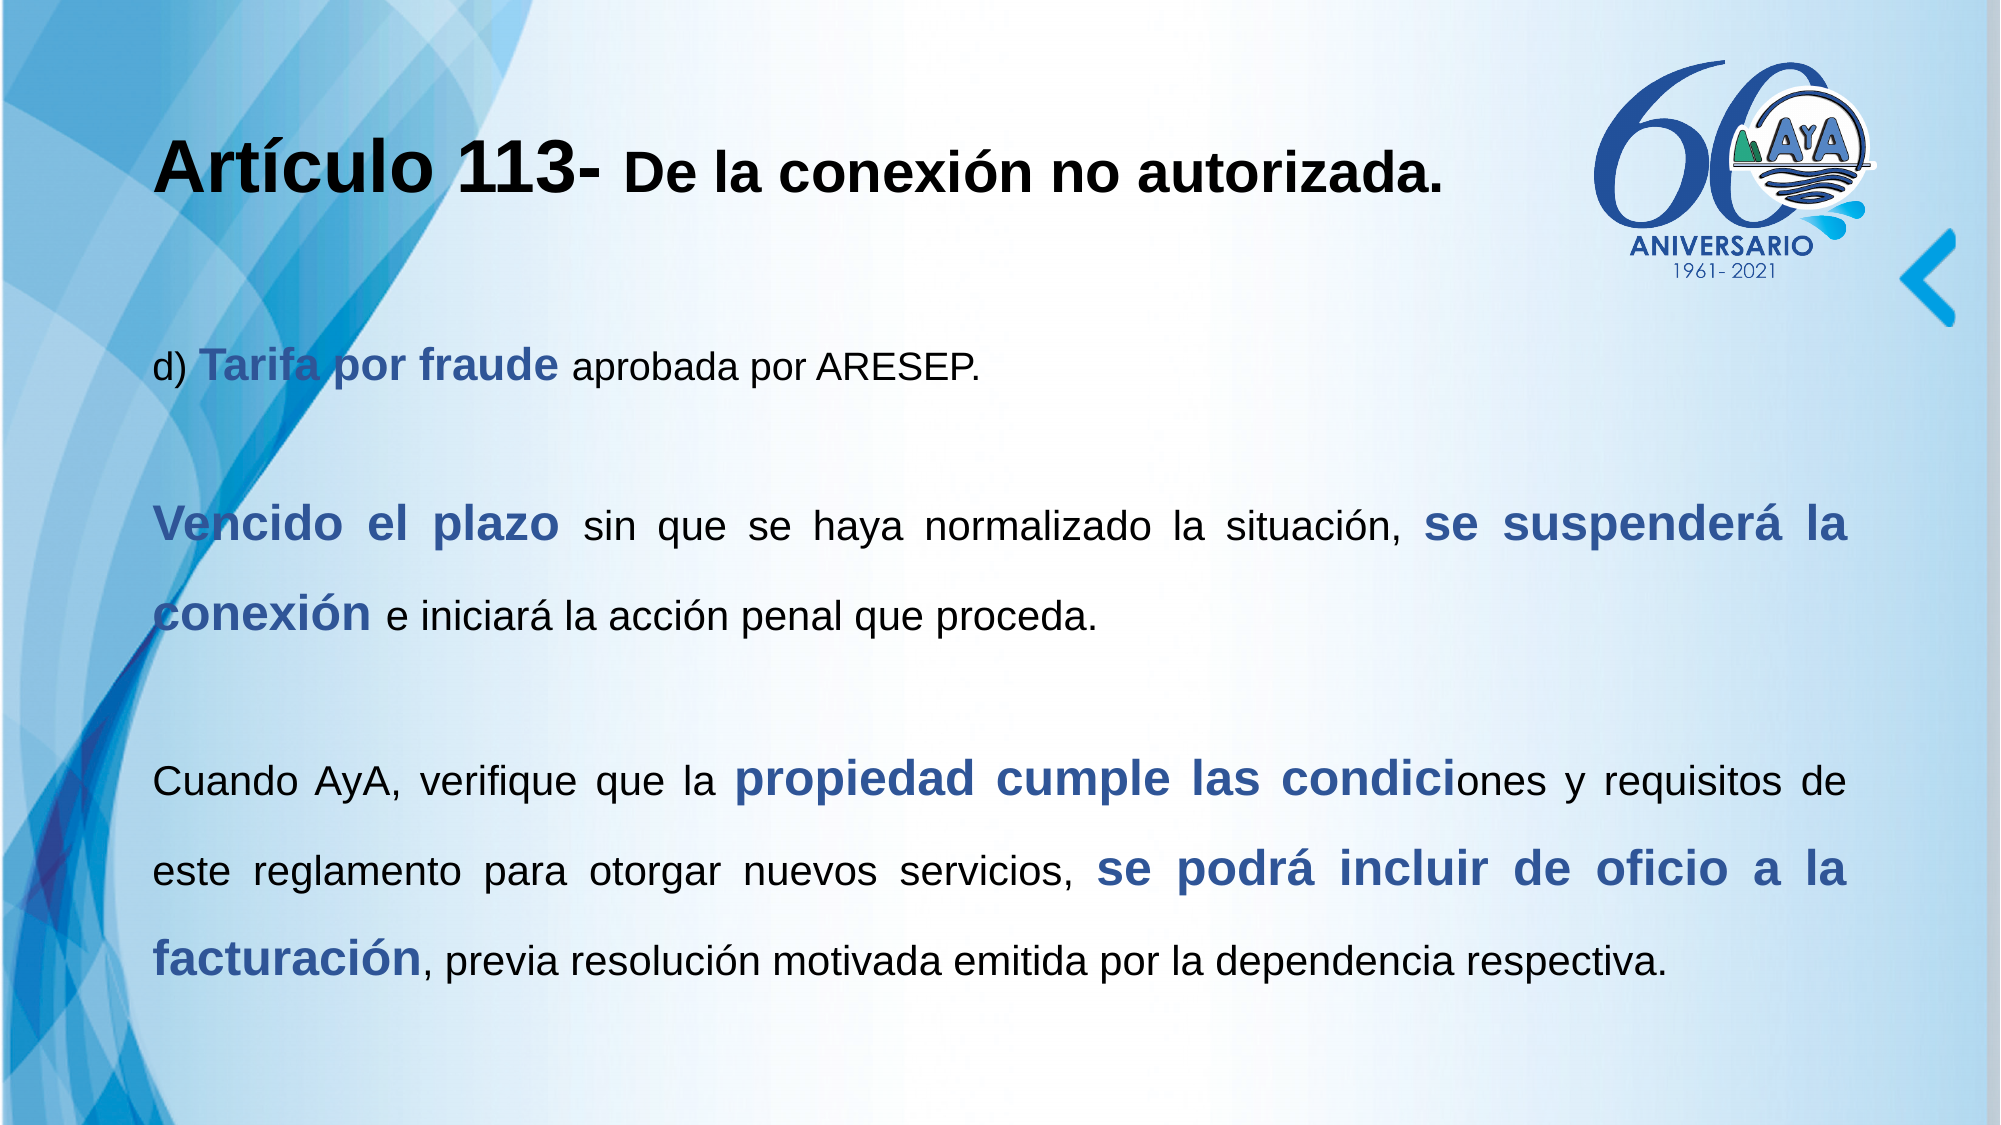

# Artículo 113- De la conexión no autorizada.
d) Tarifa por fraude aprobada por ARESEP.

Vencido el plazo sin que se haya normalizado la situación, se suspenderá la conexión e iniciará la acción penal que proceda.

Cuando AyA, verifique que la propiedad cumple las condiciones y requisitos de este reglamento para otorgar nuevos servicios, se podrá incluir de oficio a la facturación, previa resolución motivada emitida por la dependencia respectiva.